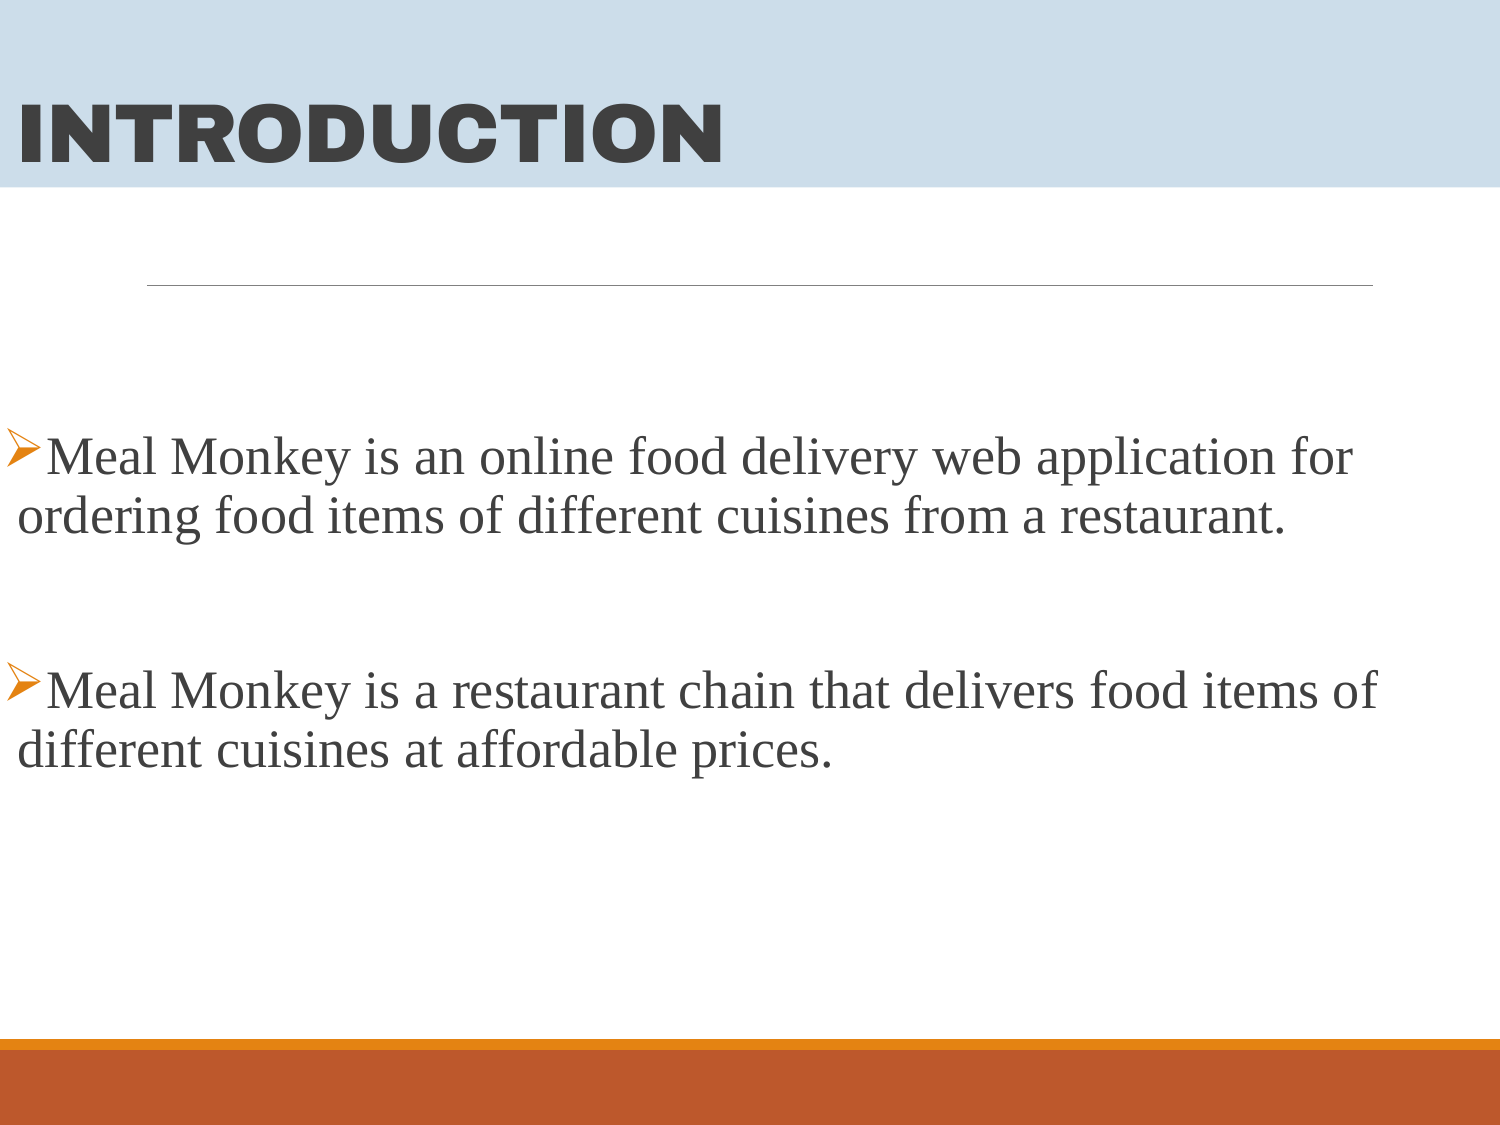

# INTRODUCTION
Meal Monkey is an online food delivery web application for ordering food items of different cuisines from a restaurant.

Meal Monkey is a restaurant chain that delivers food items of different cuisines at affordable prices.